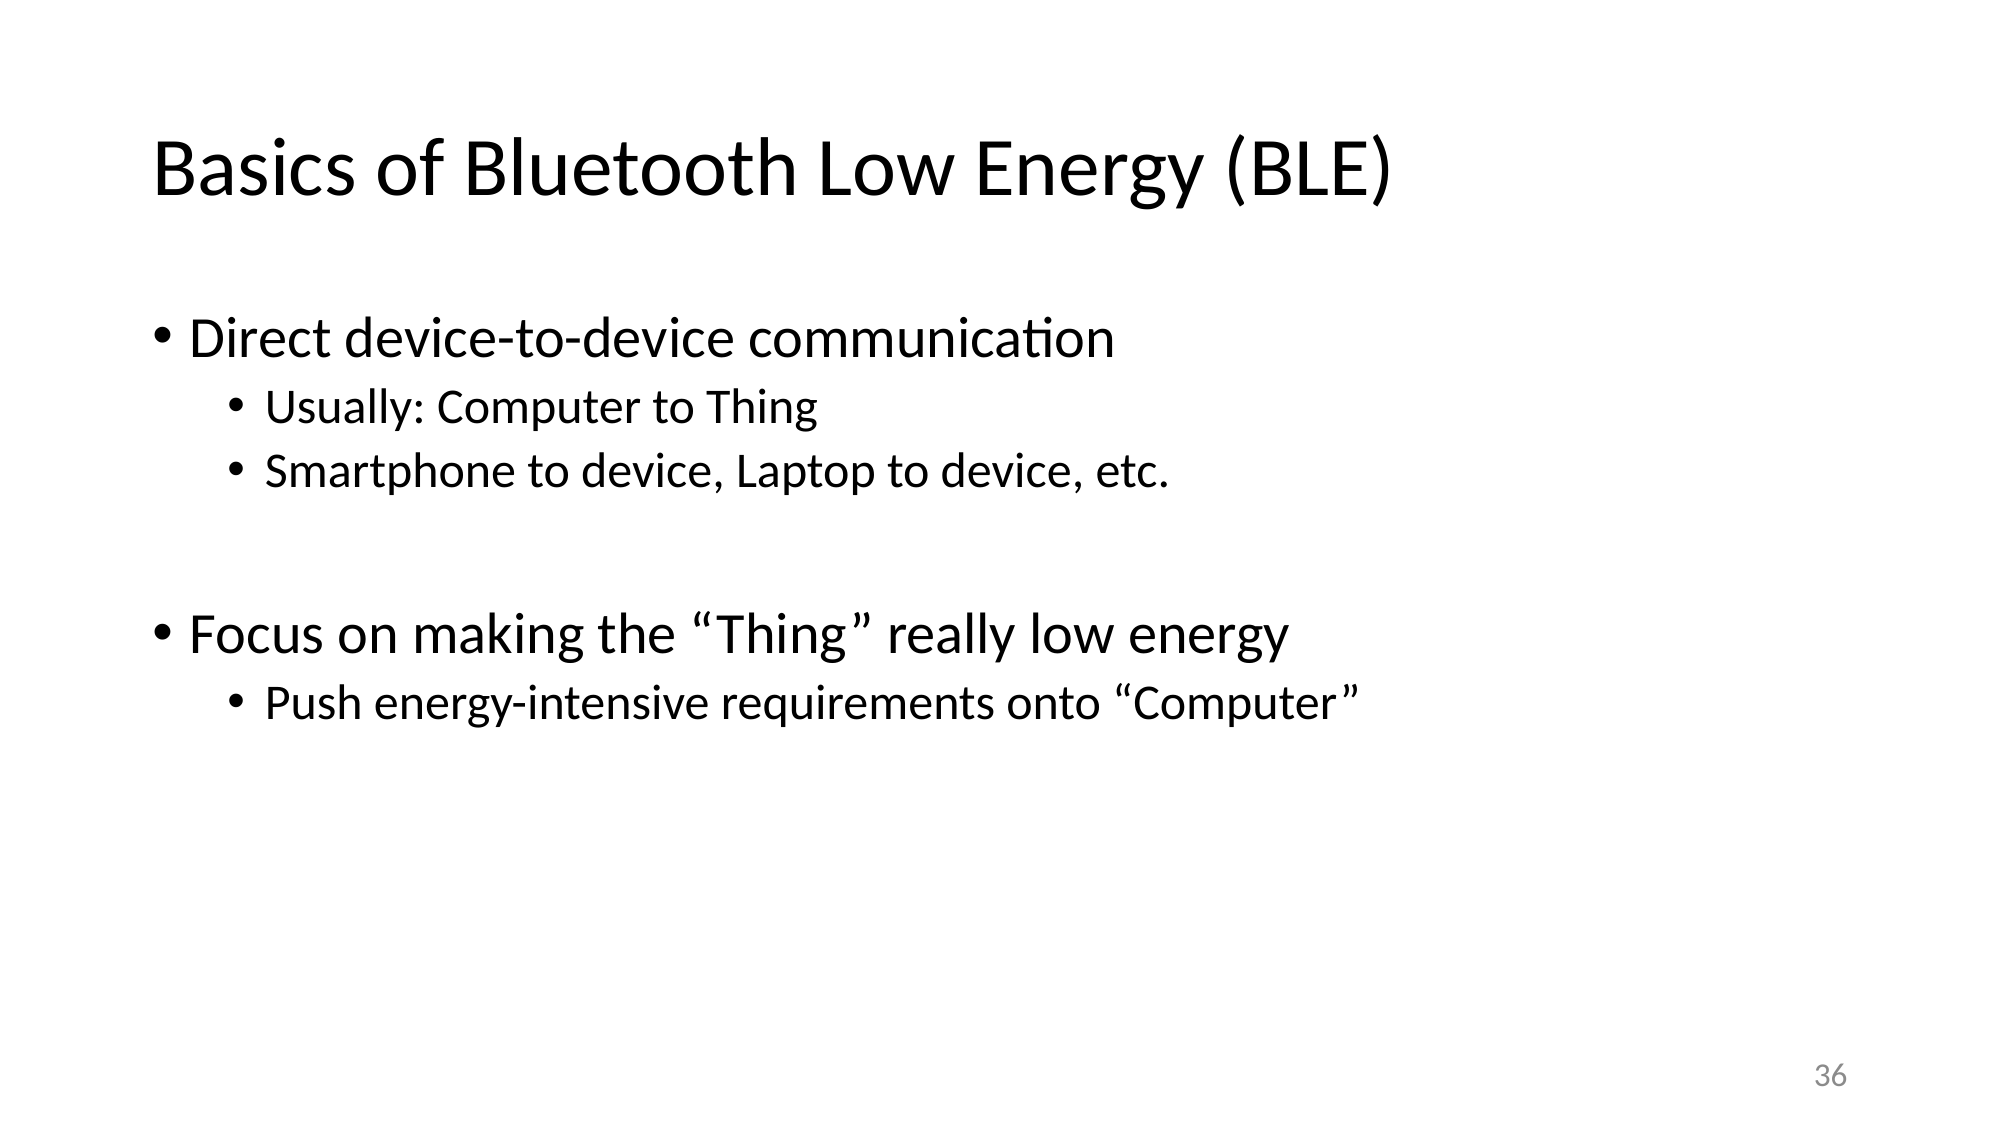

# Basics of Bluetooth Low Energy (BLE)
Direct device-to-device communication
Usually: Computer to Thing
Smartphone to device, Laptop to device, etc.

Focus on making the “Thing” really low energy
Push energy-intensive requirements onto “Computer”

36